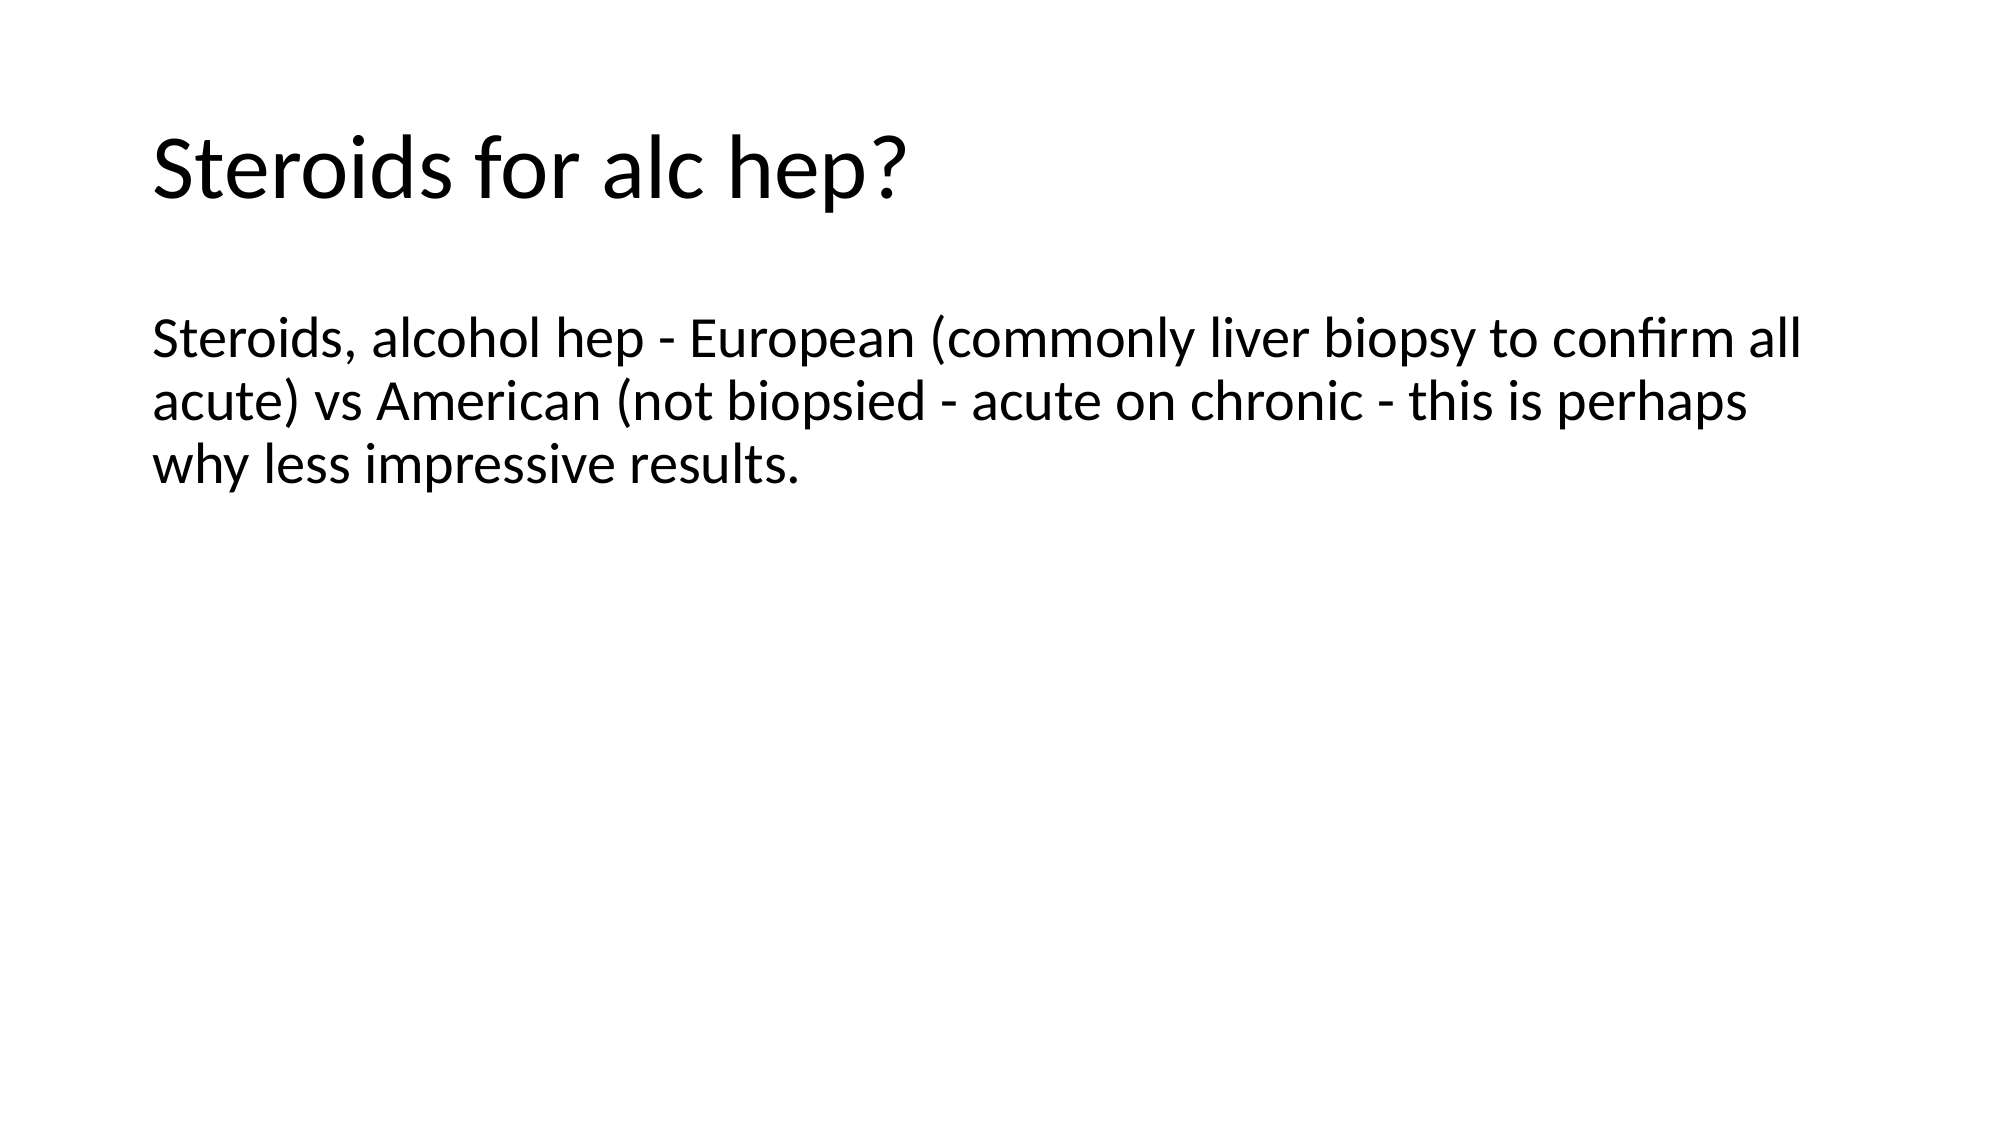

# Steroids for alc hep?
Steroids, alcohol hep - European (commonly liver biopsy to confirm all acute) vs American (not biopsied - acute on chronic - this is perhaps why less impressive results.